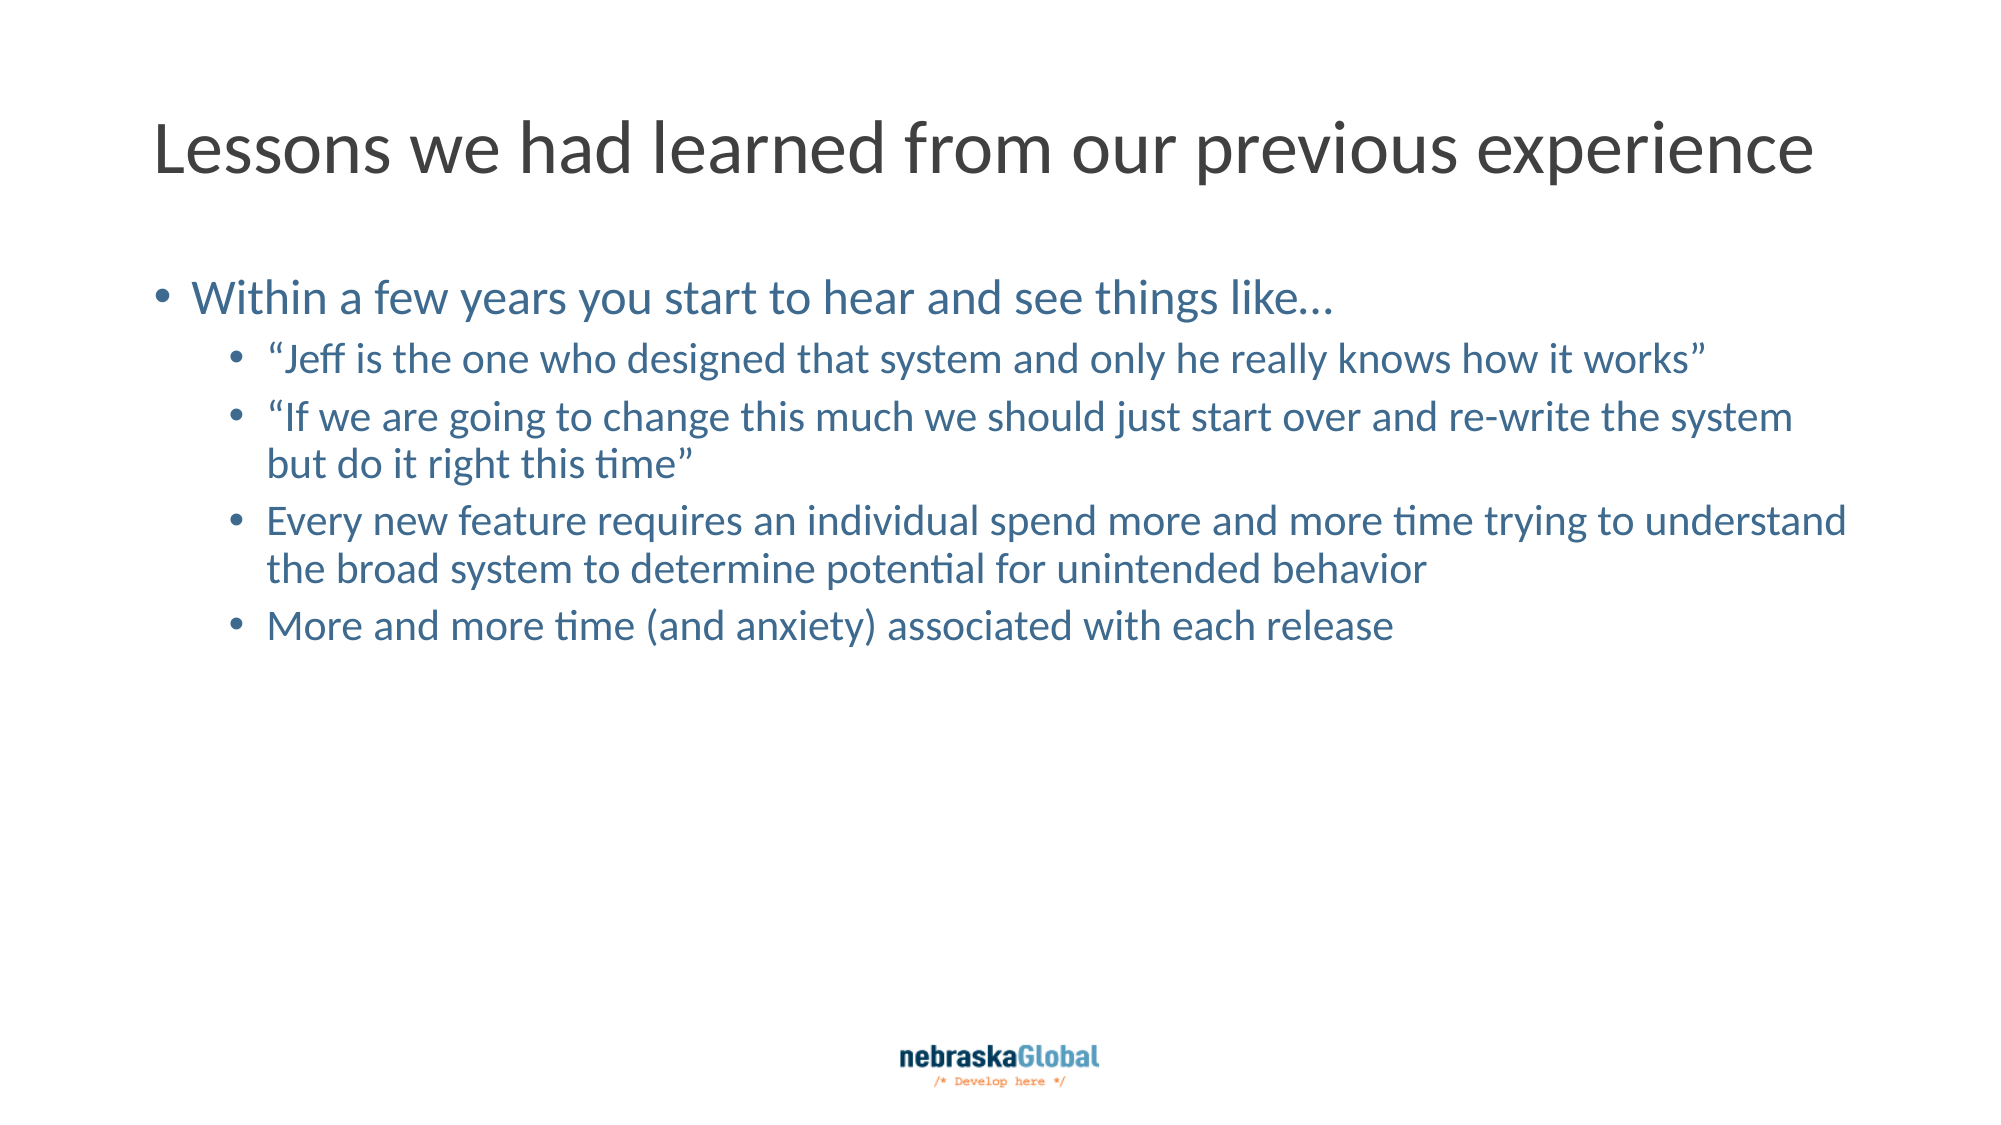

# Lessons we had learned from our previous experience
Within a few years you start to hear and see things like…
“Jeff is the one who designed that system and only he really knows how it works”
“If we are going to change this much we should just start over and re-write the system but do it right this time”
Every new feature requires an individual spend more and more time trying to understand the broad system to determine potential for unintended behavior
More and more time (and anxiety) associated with each release